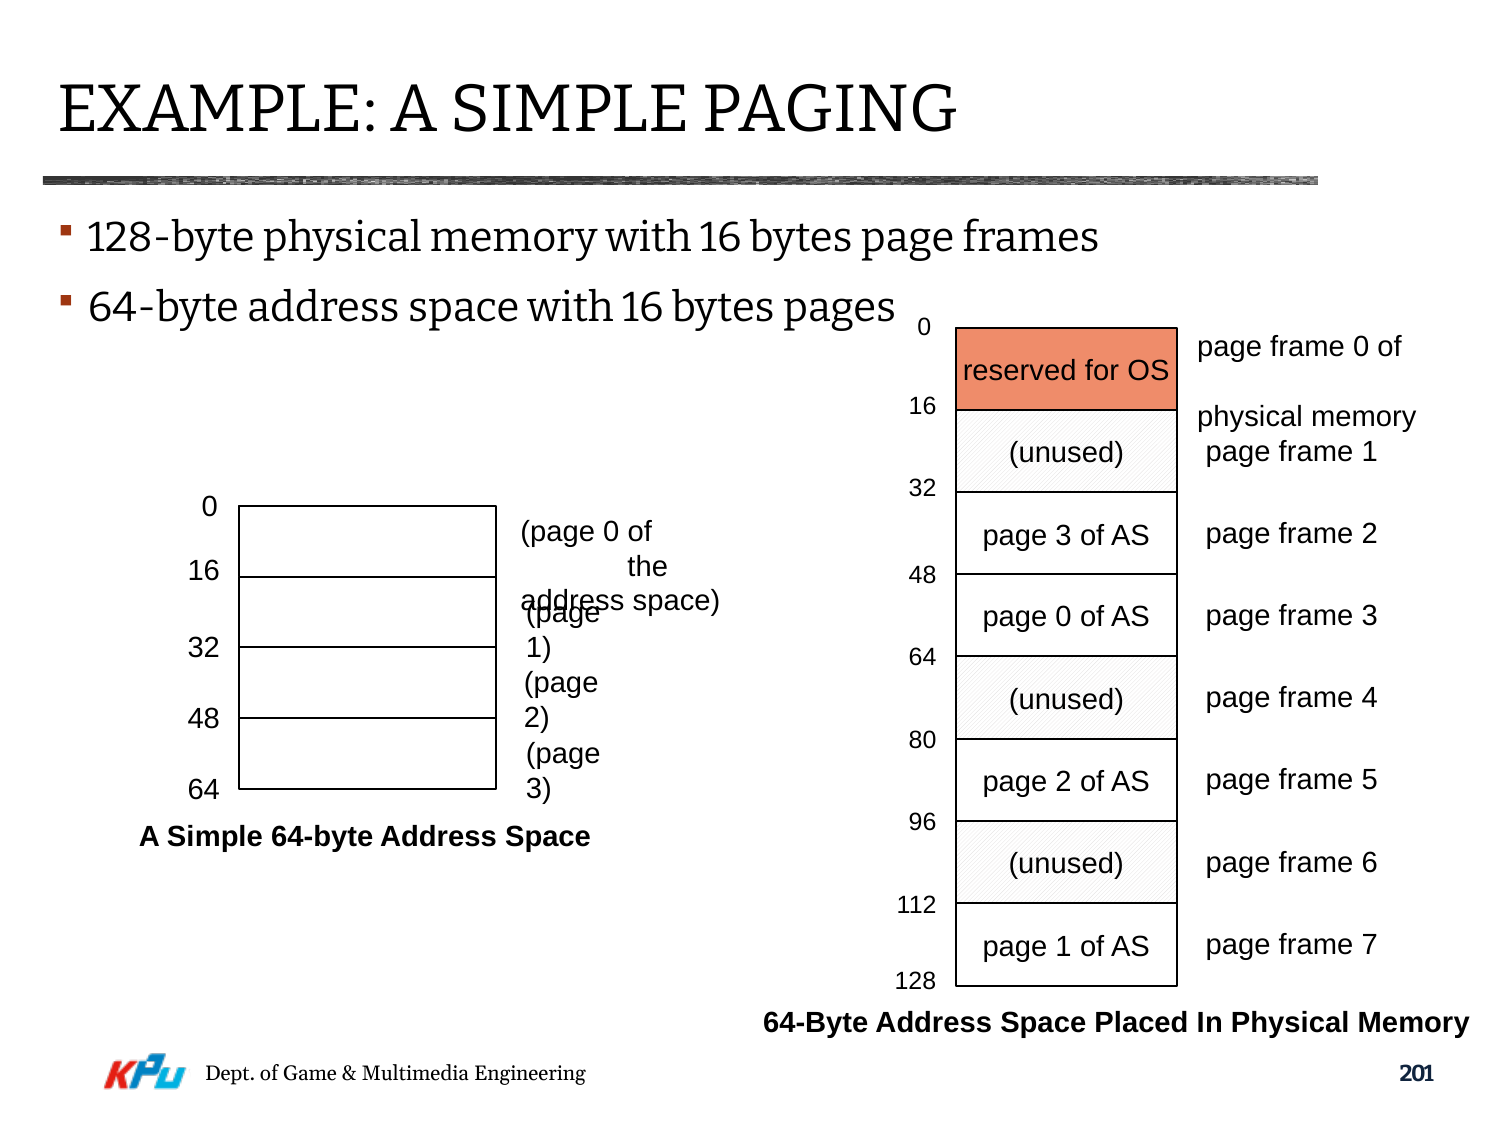

# Example: A Simple Paging
128-byte physical memory with 16 bytes page frames
64-byte address space with 16 bytes pages
0
page frame 0 of                           physical memory
reserved for OS
16
(unused)
page frame 1
32
page 3 of AS
page frame 2
48
page 0 of AS
page frame 3
64
(unused)
page frame 4
80
page 2 of AS
page frame 5
96
(unused)
page frame 6
112
page 1 of AS
page frame 7
128
64-Byte Address Space Placed In Physical Memory
0
(page 0 of                            the address space)

16

(page 1)
32

(page 2)
48

(page 3)
64
A Simple 64-byte Address Space
Dept. of Game & Multimedia Engineering
201